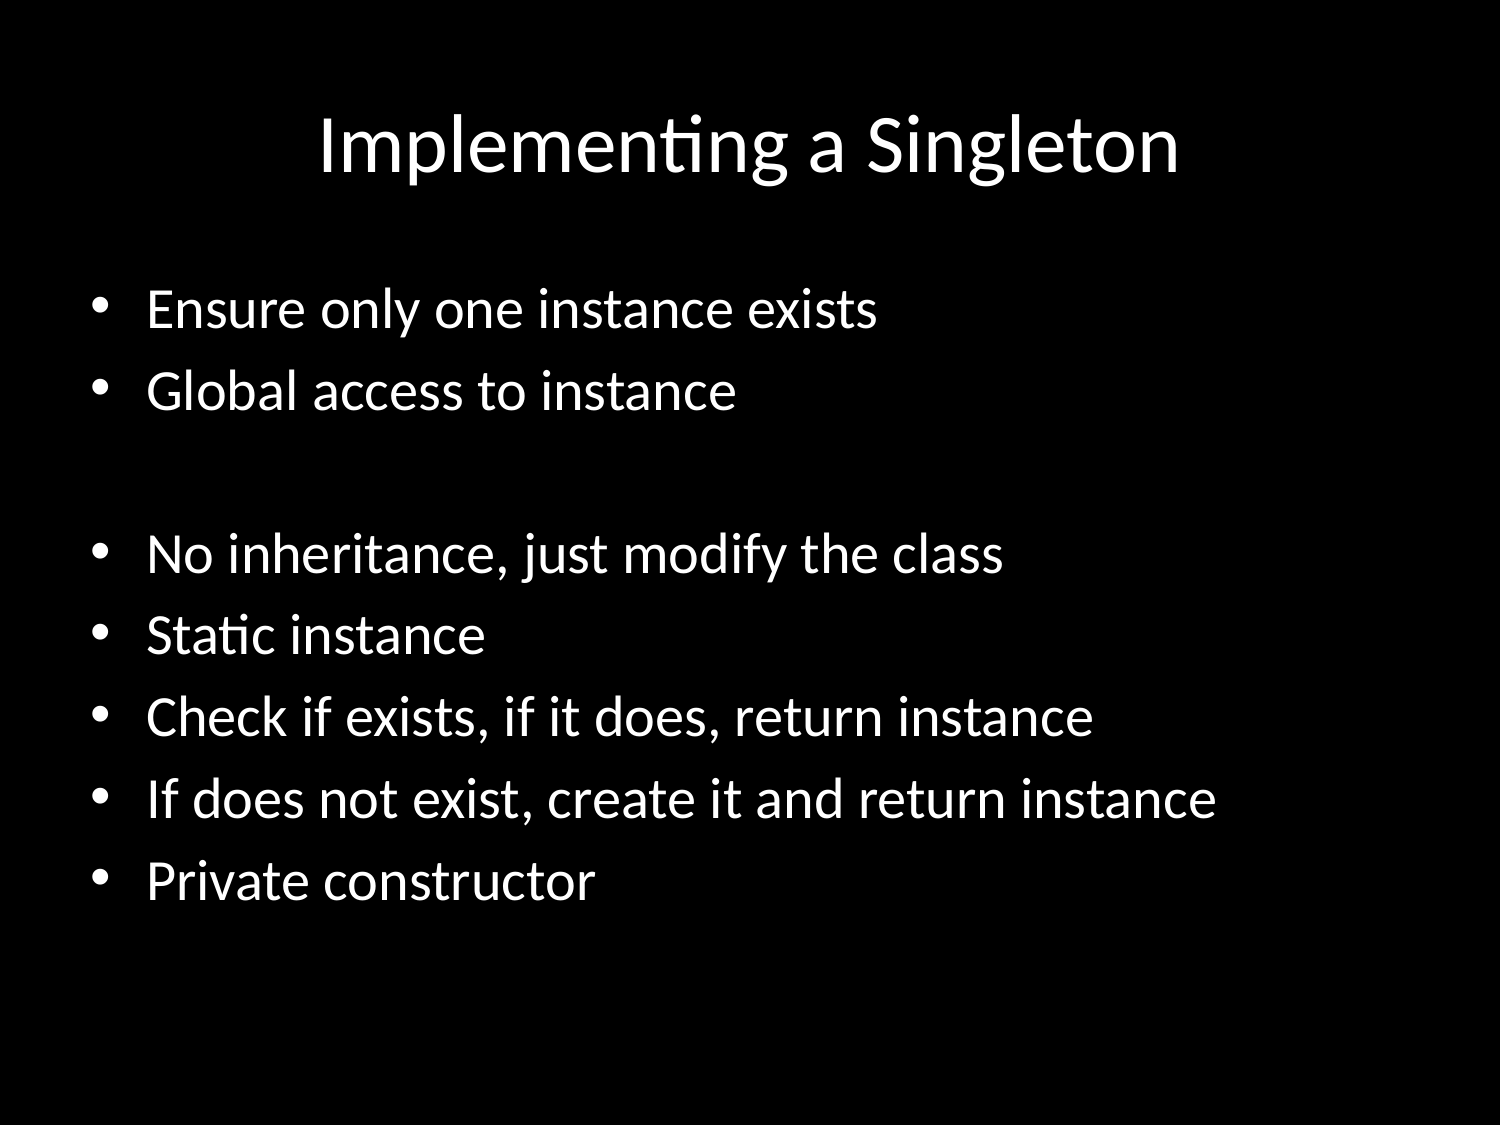

# Implementing a Singleton
Ensure only one instance exists
Global access to instance

No inheritance, just modify the class
Static instance
Check if exists, if it does, return instance
If does not exist, create it and return instance
Private constructor